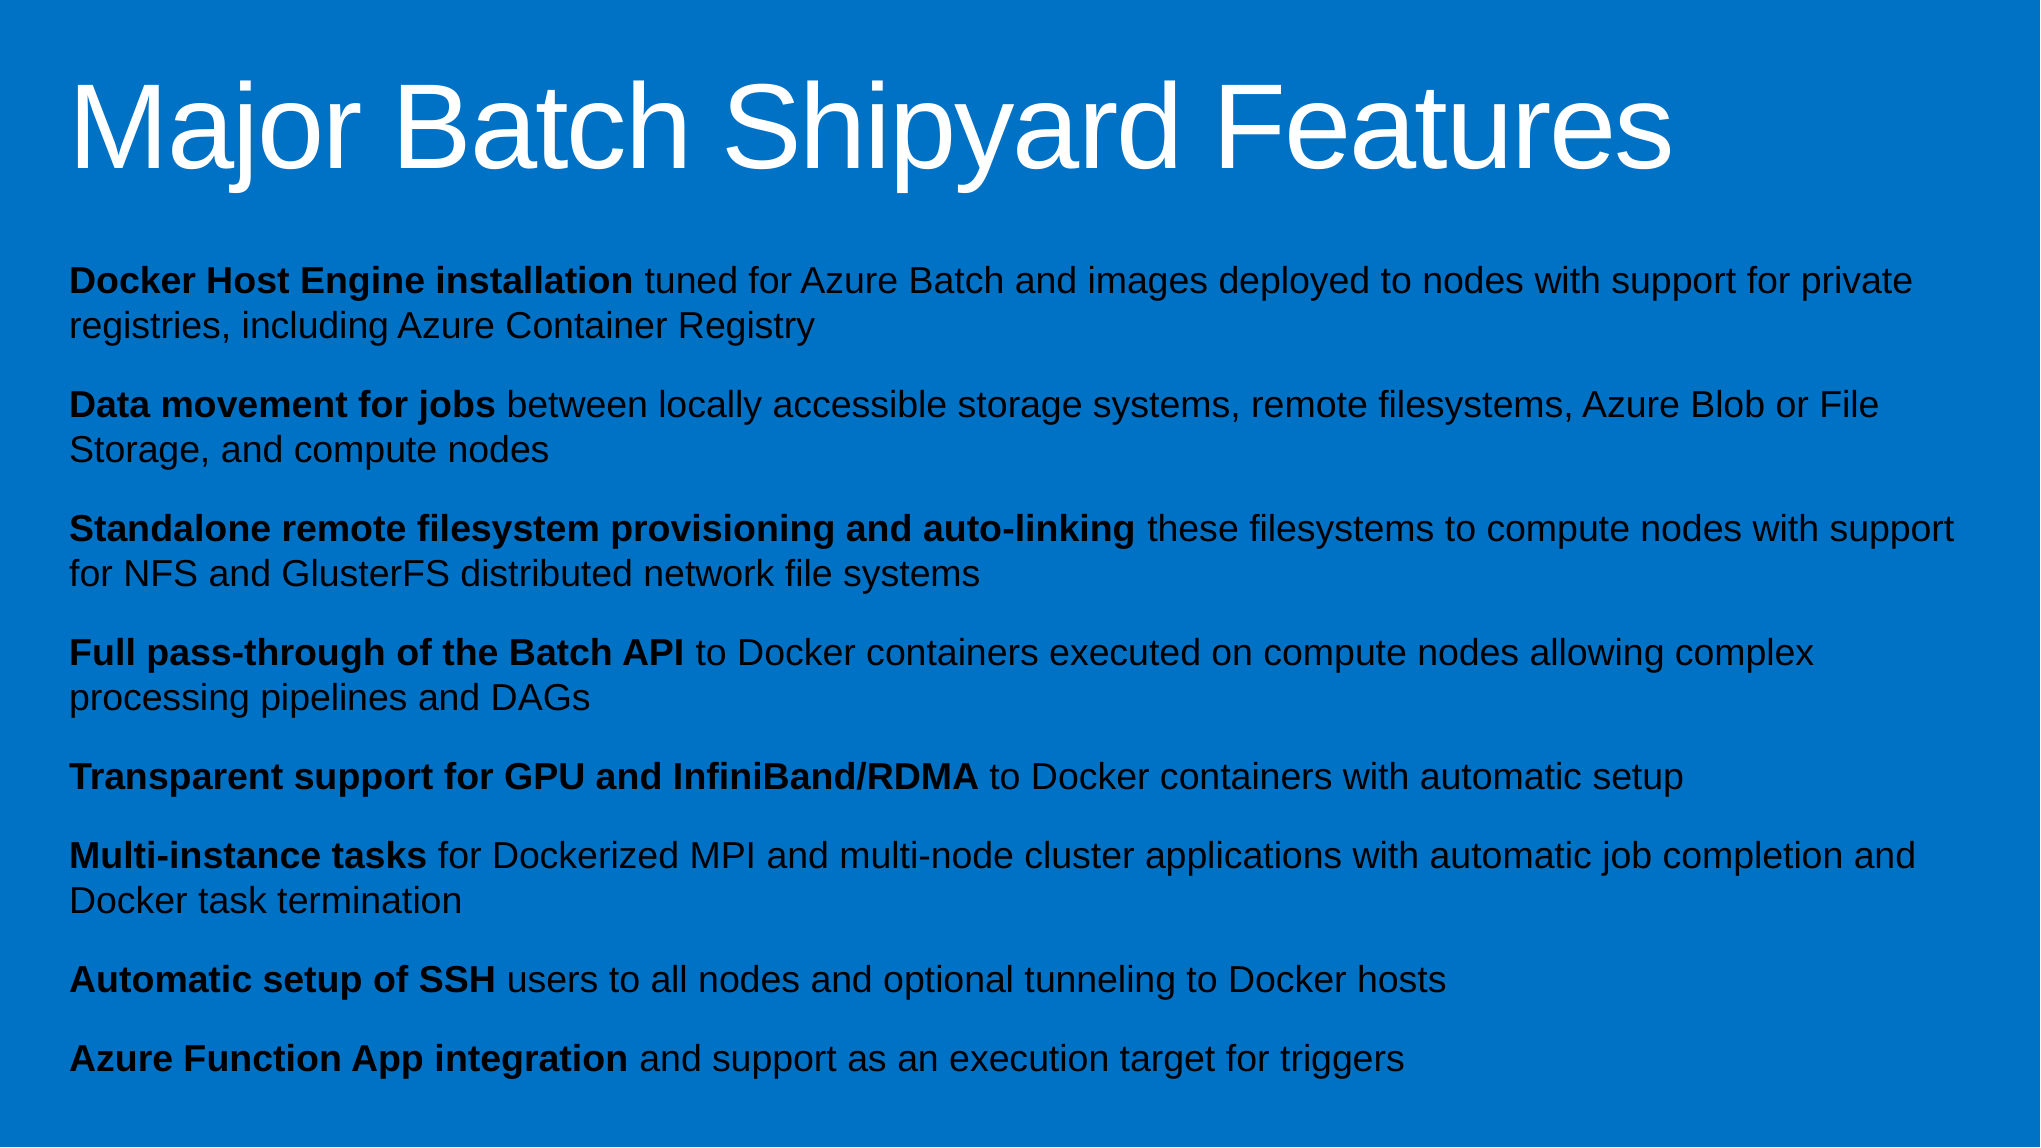

# Major Batch Shipyard Features
Docker Host Engine installation tuned for Azure Batch and images deployed to nodes with support for private registries, including Azure Container Registry
Data movement for jobs between locally accessible storage systems, remote filesystems, Azure Blob or File Storage, and compute nodes
Standalone remote filesystem provisioning and auto-linking these filesystems to compute nodes with support for NFS and GlusterFS distributed network file systems
Full pass-through of the Batch API to Docker containers executed on compute nodes allowing complex processing pipelines and DAGs
Transparent support for GPU and InfiniBand/RDMA to Docker containers with automatic setup
Multi-instance tasks for Dockerized MPI and multi-node cluster applications with automatic job completion and Docker task termination
Automatic setup of SSH users to all nodes and optional tunneling to Docker hosts
Azure Function App integration and support as an execution target for triggers